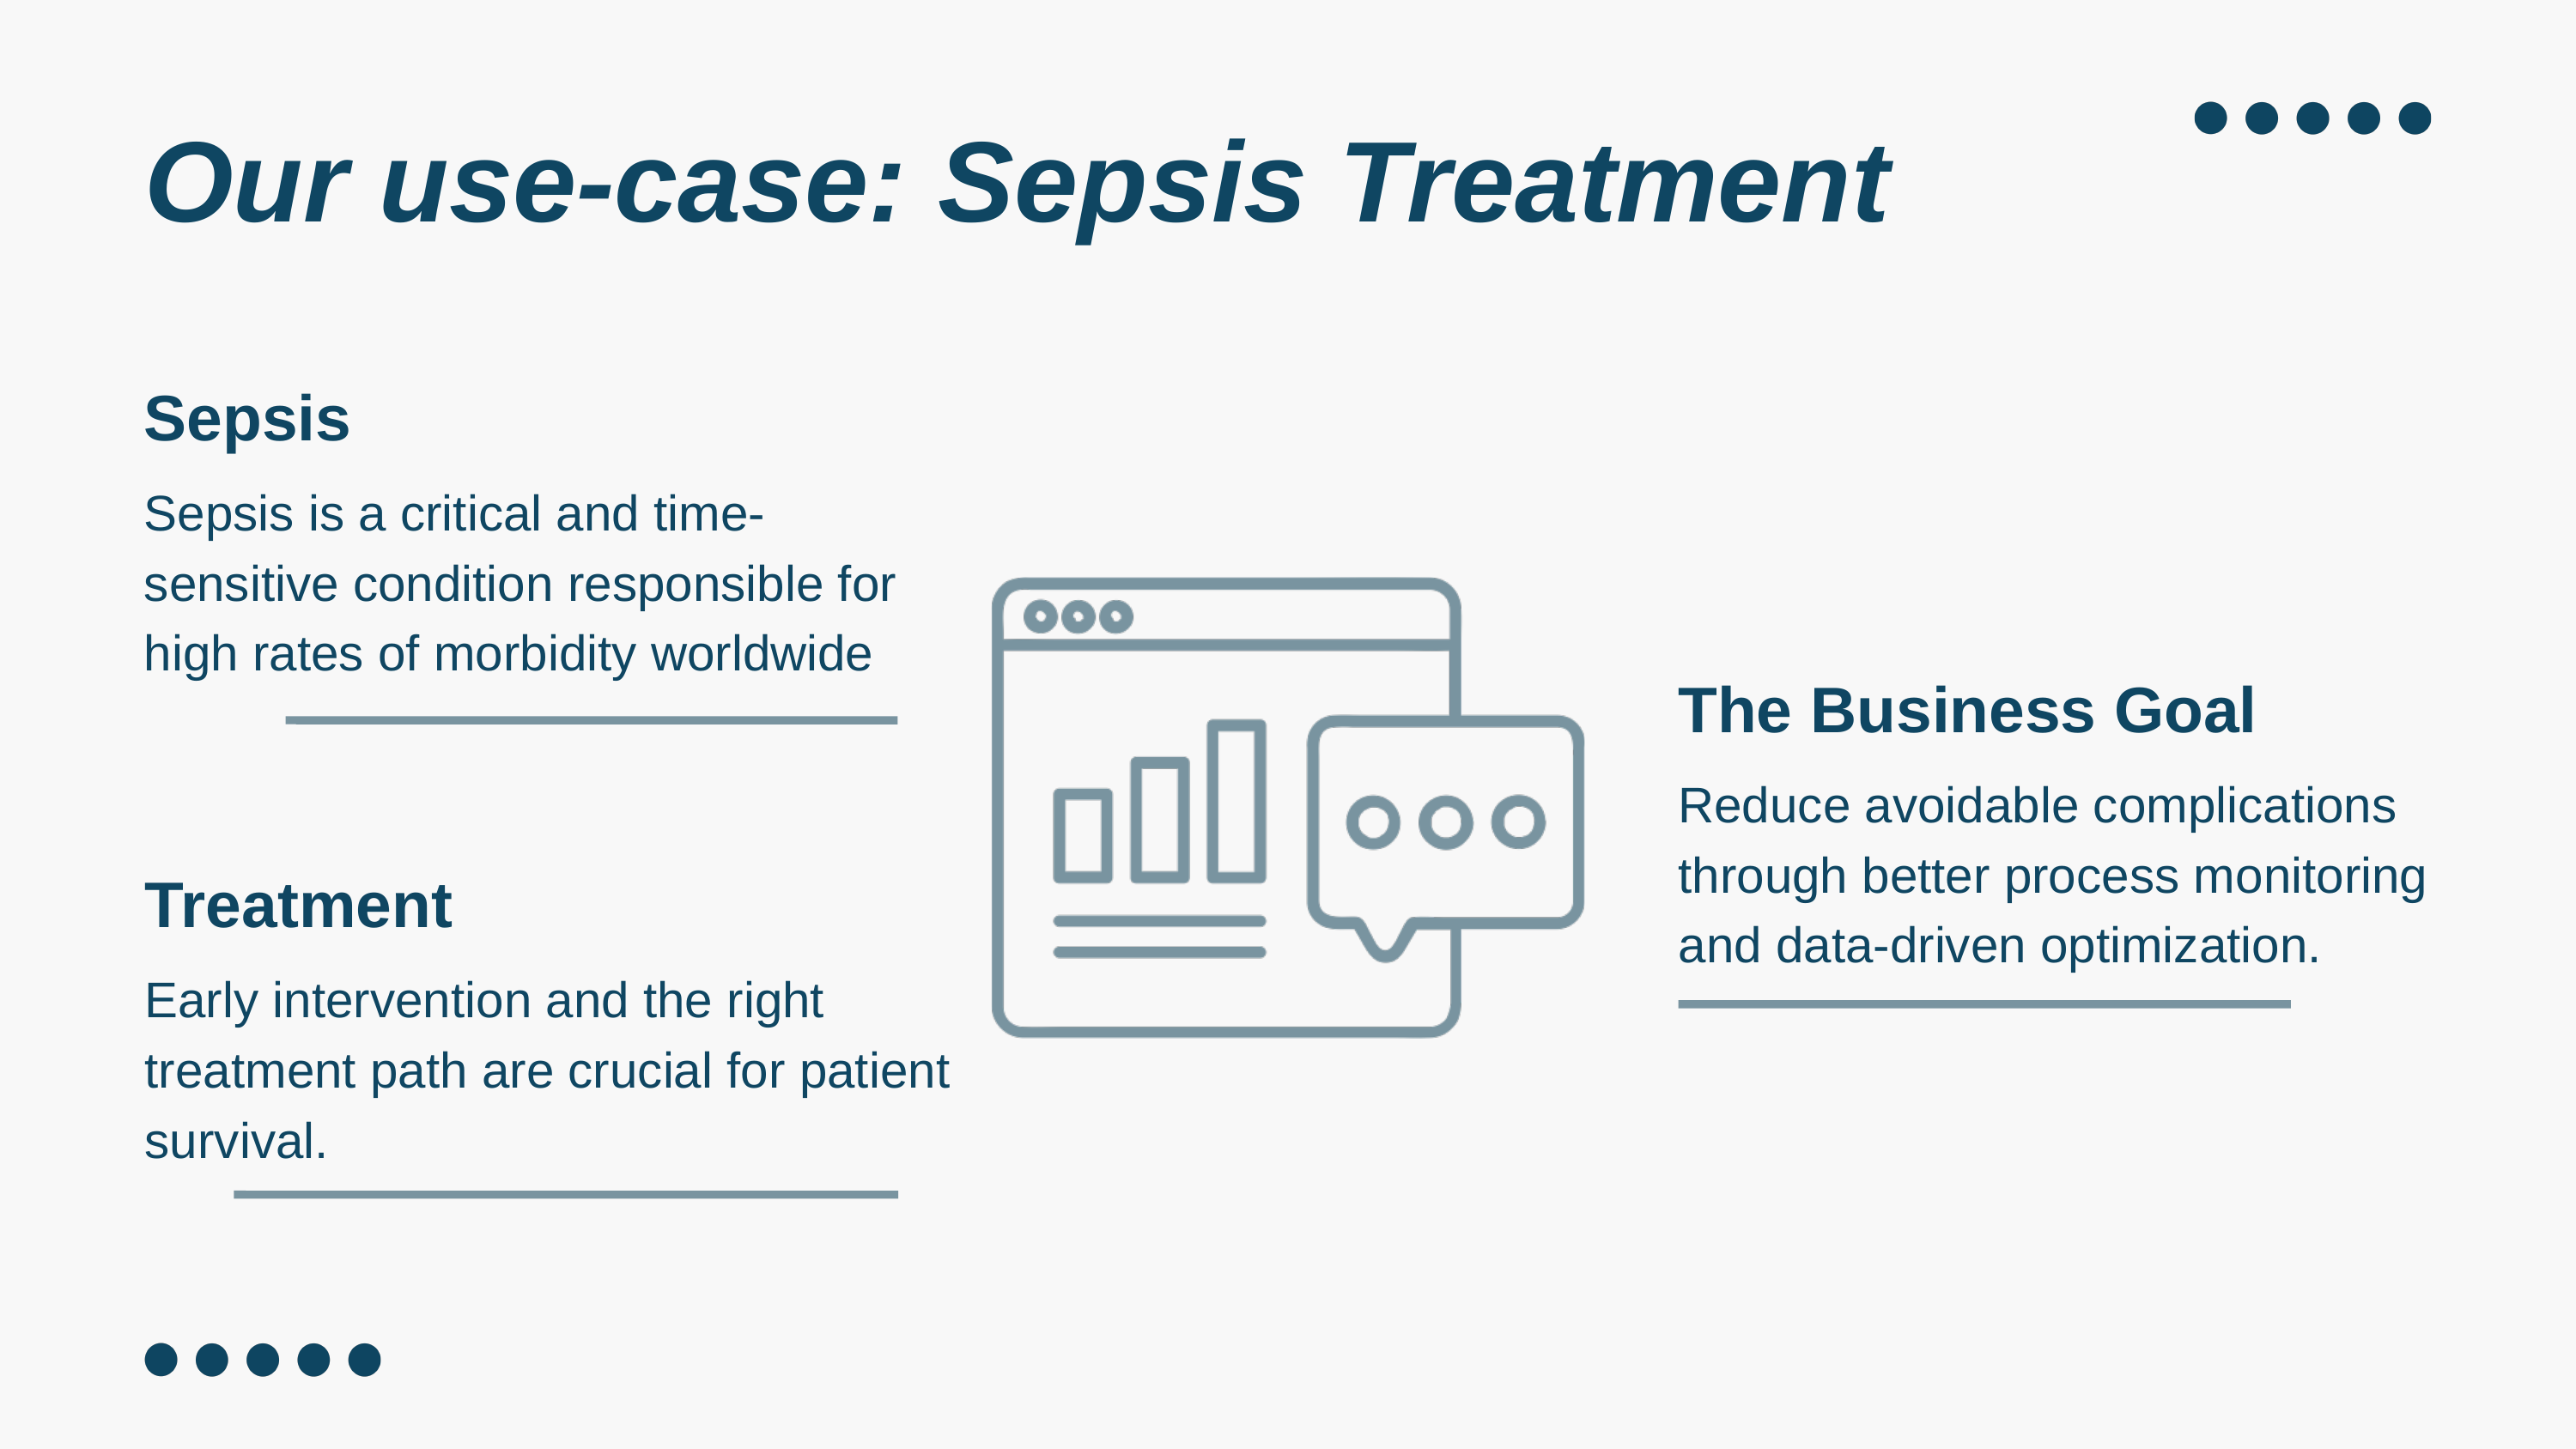

Our use-case: Sepsis Treatment

Sepsis
Sepsis is a critical and time-sensitive condition responsible for high rates of morbidity worldwide

The Business Goal

Reduce avoidable complications through better process monitoring and data-driven optimization.

Treatment
Early intervention and the right treatment path are crucial for patient survival.